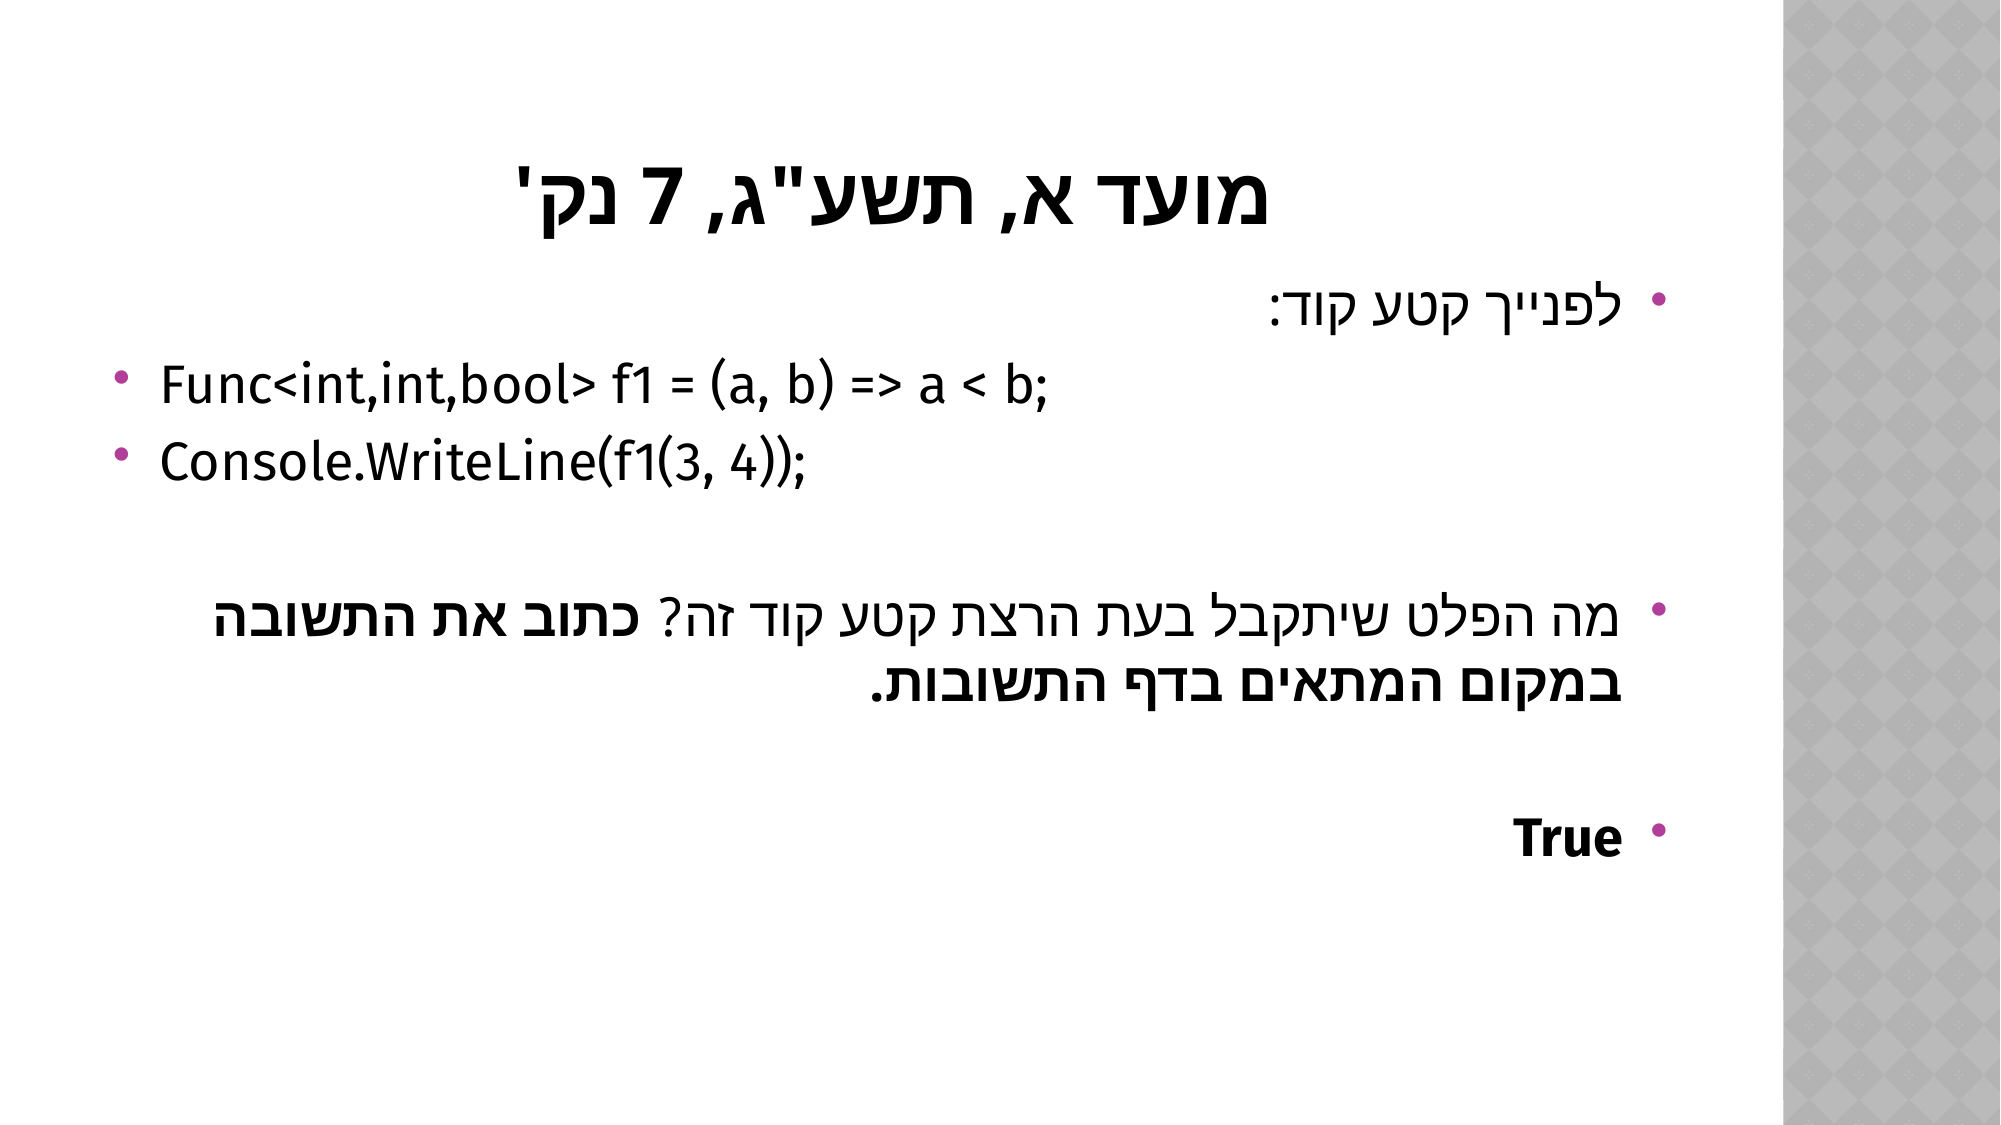

# מועד א, תשע"ג, 7 נק'
לפנייך קטע קוד:
Func<int,int,bool> f1 = (a, b) => a < b;
Console.WriteLine(f1(3, 4));

מה הפלט שיתקבל בעת הרצת קטע קוד זה? כתוב את התשובה במקום המתאים בדף התשובות.

True